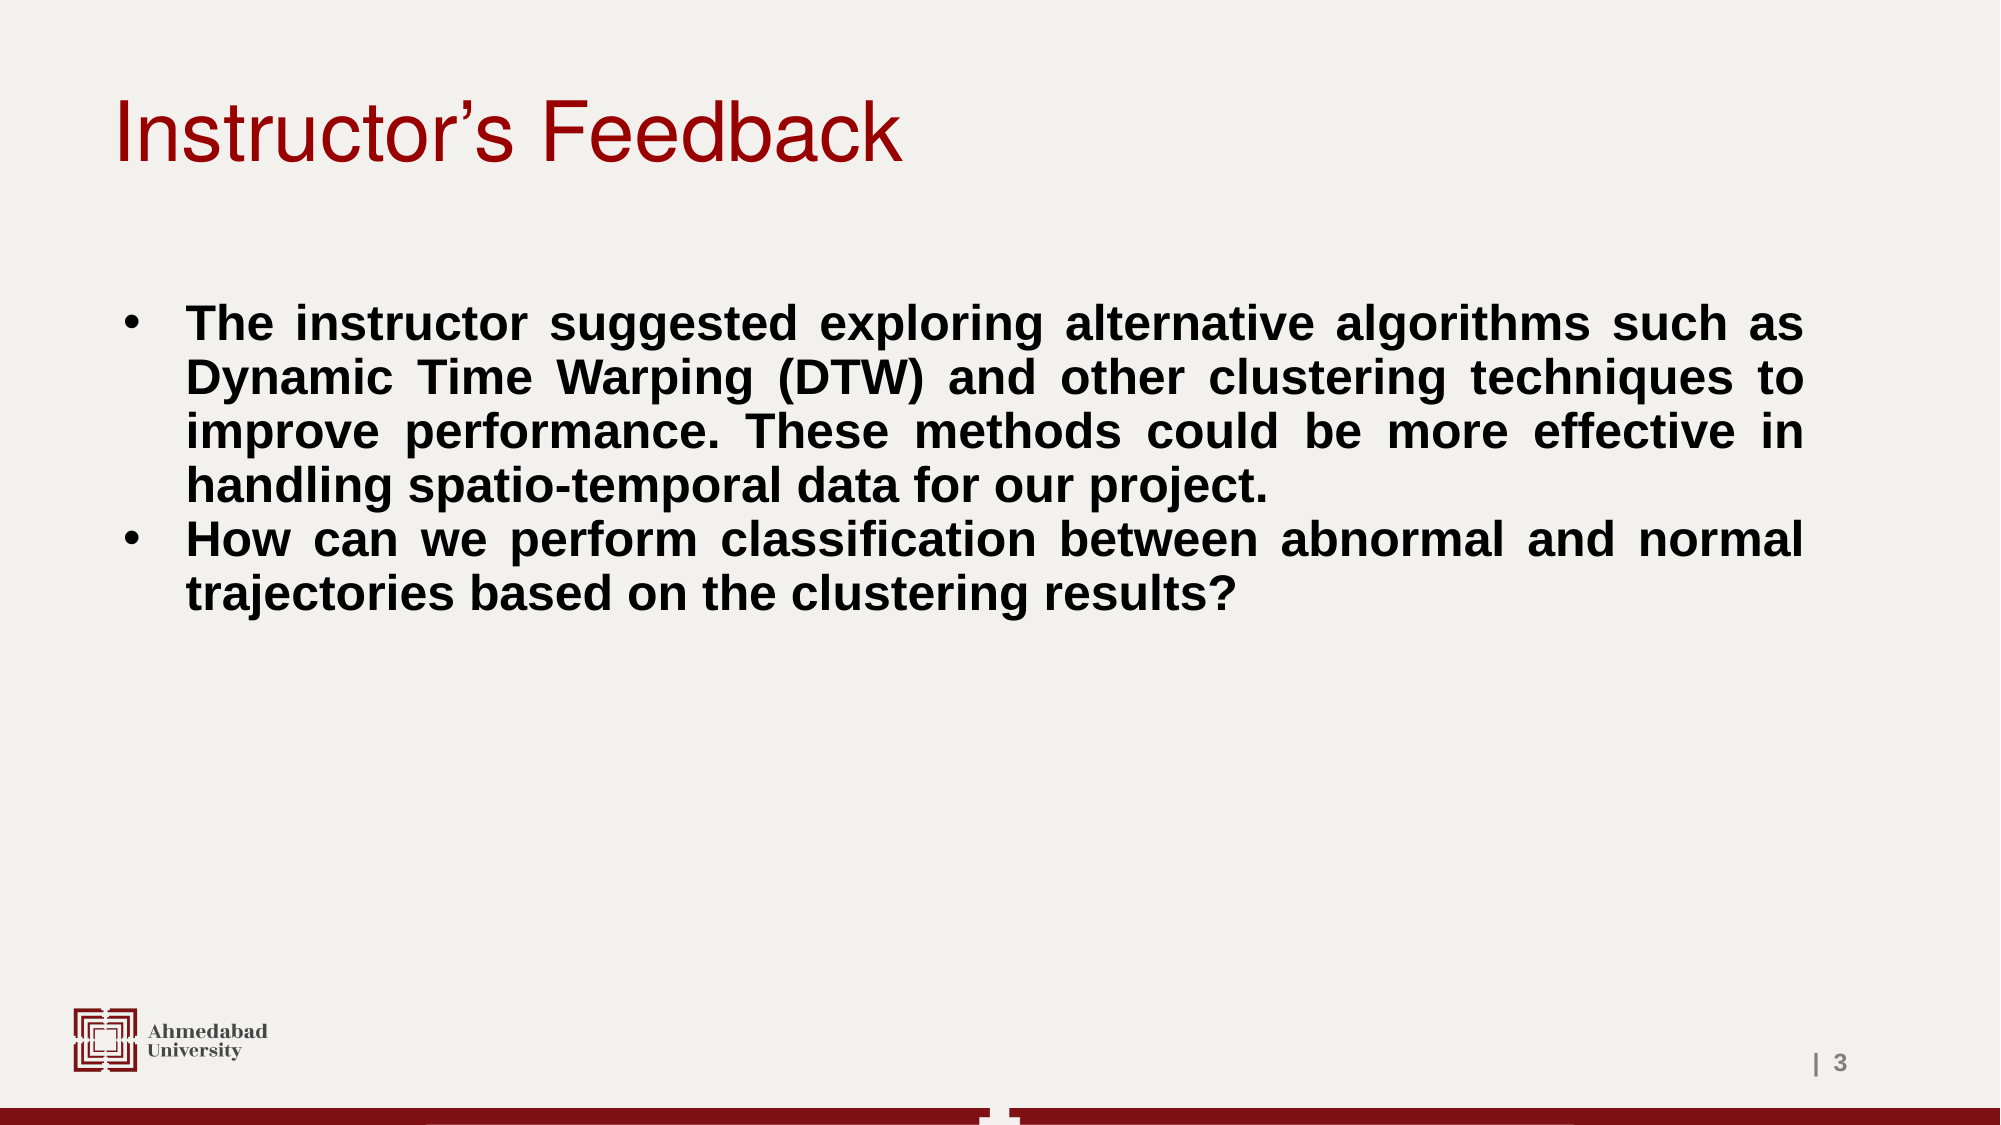

# Instructor’s Feedback
The instructor suggested exploring alternative algorithms such as Dynamic Time Warping (DTW) and other clustering techniques to improve performance. These methods could be more effective in handling spatio-temporal data for our project.
How can we perform classification between abnormal and normal trajectories based on the clustering results?
|  3